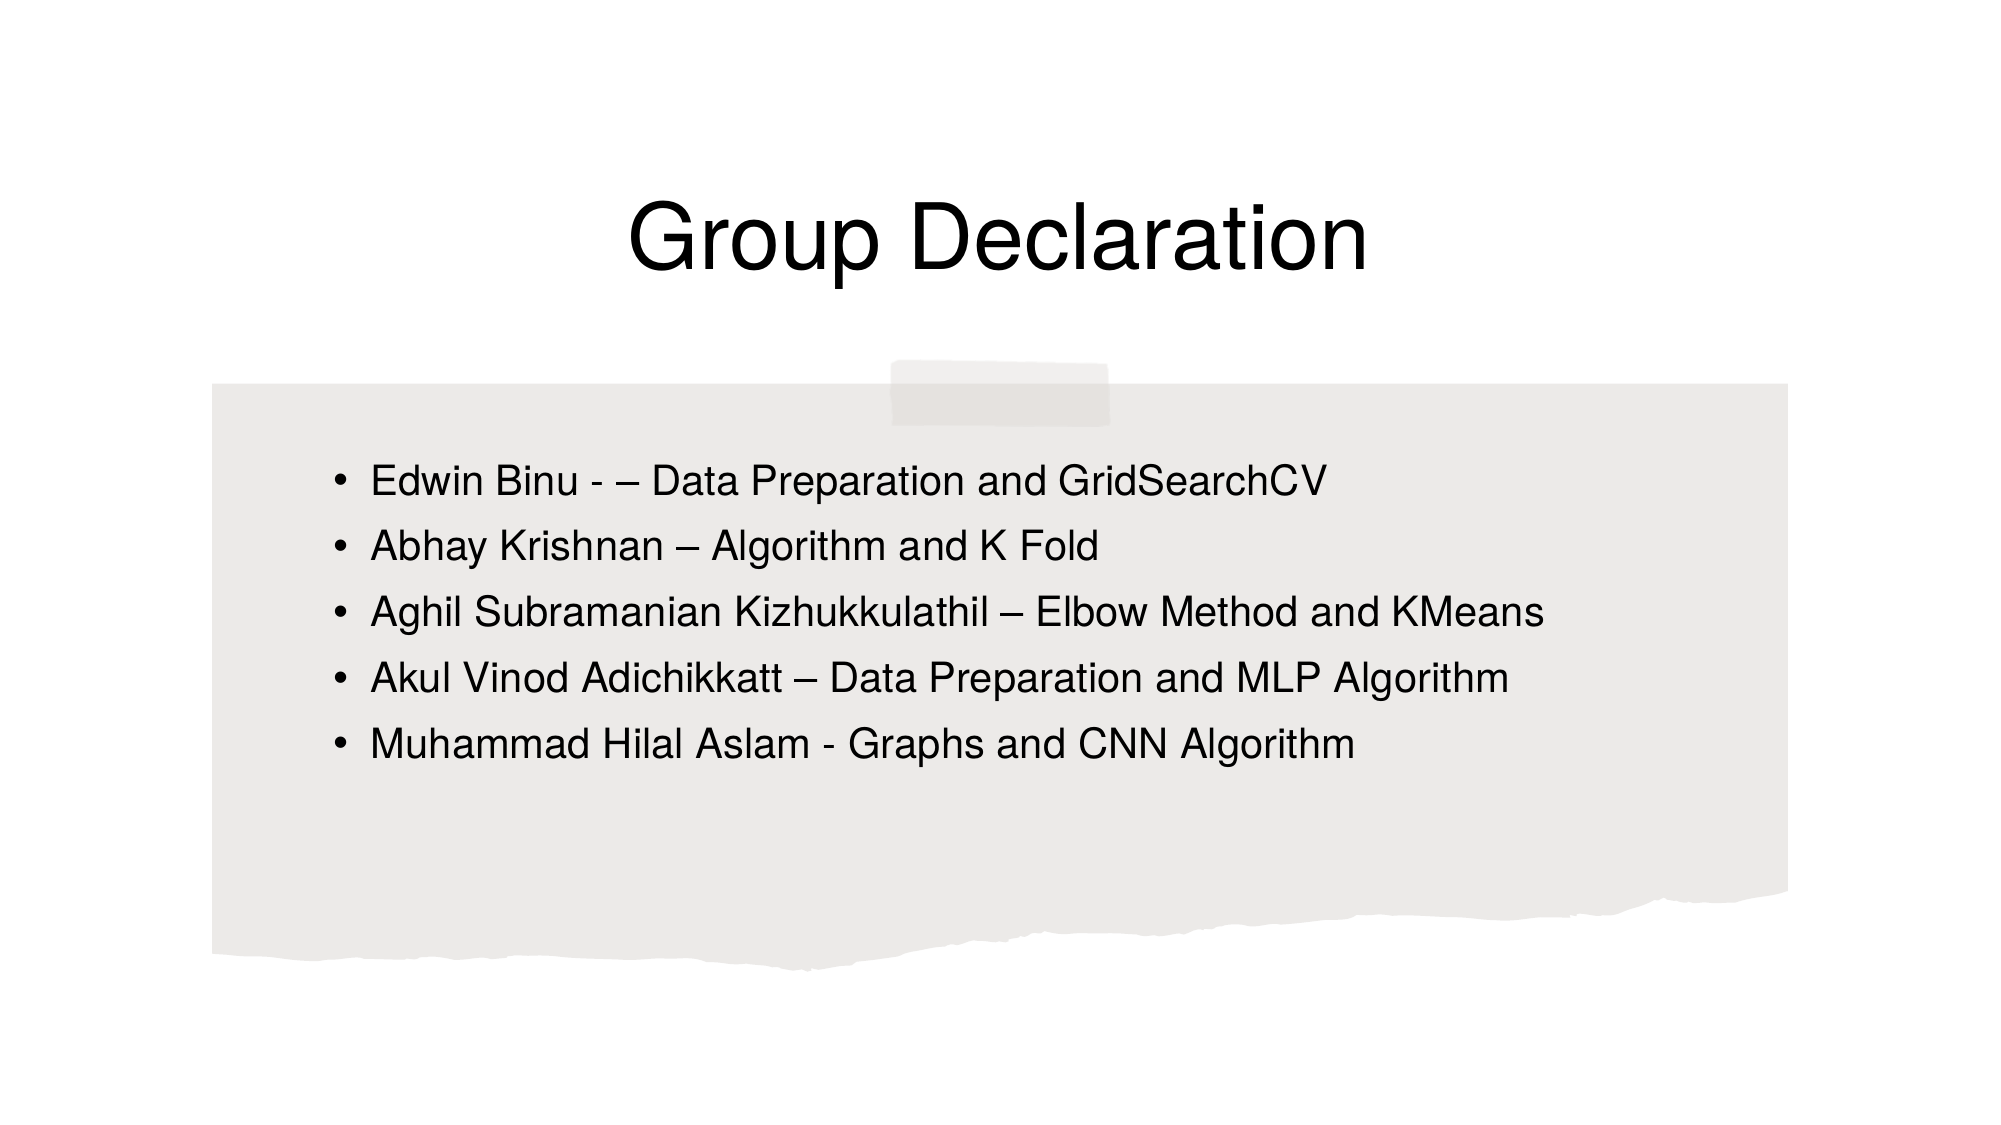

# Group Declaration

Edwin Binu - – Data Preparation and GridSearchCV
Abhay Krishnan – Algorithm and K Fold
Aghil Subramanian Kizhukkulathil – Elbow Method and KMeans
Akul Vinod Adichikkatt – Data Preparation and MLP Algorithm
Muhammad Hilal Aslam - Graphs and CNN Algorithm